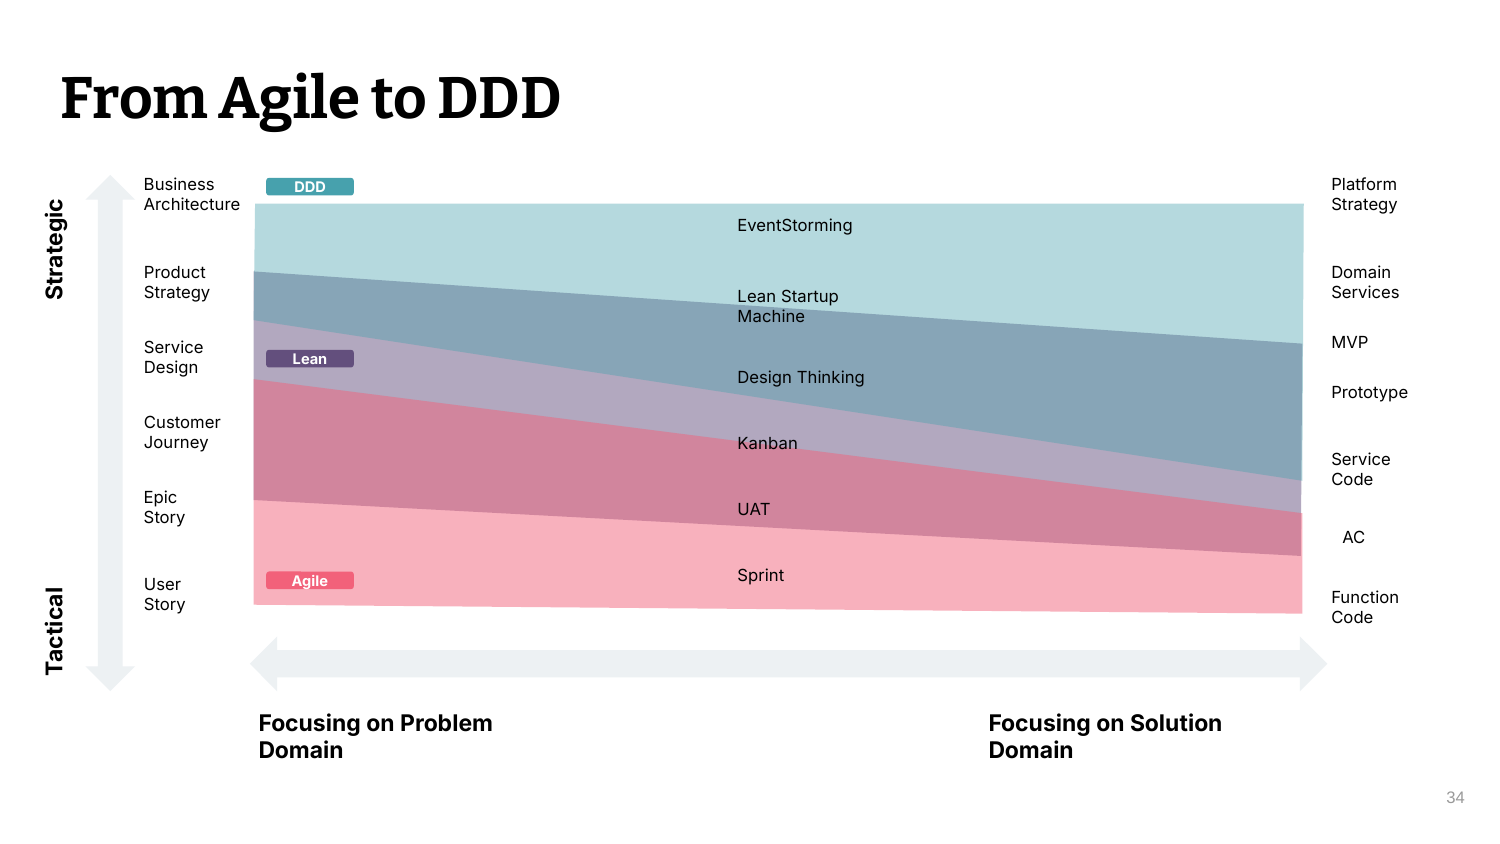

# From Agile to DDD
Business Architecture
Platform Strategy
DDD

Domain Services
Service Code
EventStorming
Lean Startup Machine
Design Thinking
Kanban
UAT
Sprint
Product Strategy

Lean
Service Design
MVP
Prototype
Strategic

Agile
Customer Journey
Epic Story
AC
User Story
Function Code

Tactical

Focusing on Problem Domain
Focusing on Solution Domain
34